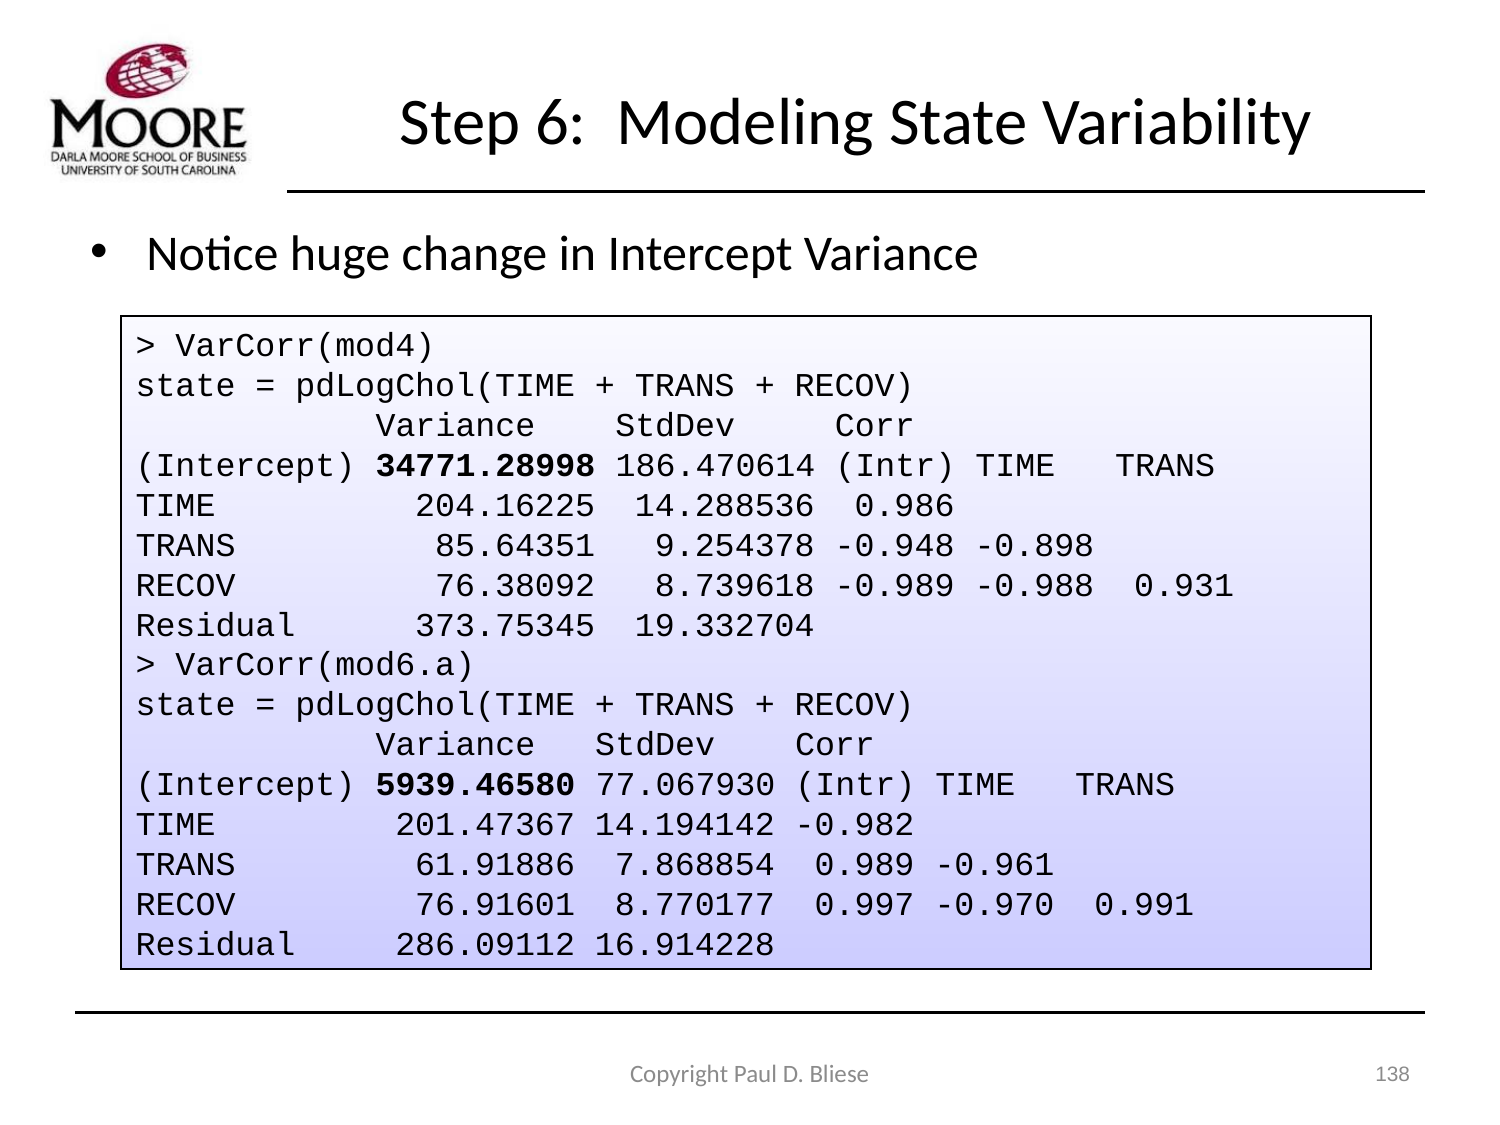

# Step 6:  Modeling State Variability
Notice huge change in Intercept Variance
> VarCorr(mod4)
state = pdLogChol(TIME + TRANS + RECOV)
            Variance    StdDev     Corr
(Intercept) 34771.28998 186.470614 (Intr) TIME   TRANS
TIME          204.16225  14.288536  0.986
TRANS          85.64351   9.254378 -0.948 -0.898
RECOV          76.38092   8.739618 -0.989 -0.988  0.931
Residual      373.75345  19.332704
> VarCorr(mod6.a)
state = pdLogChol(TIME + TRANS + RECOV)
            Variance   StdDev    Corr
(Intercept) 5939.46580 77.067930 (Intr) TIME   TRANS
TIME         201.47367 14.194142 -0.982
TRANS         61.91886  7.868854  0.989 -0.961
RECOV         76.91601  8.770177  0.997 -0.970  0.991
Residual     286.09112 16.914228
Copyright Paul D. Bliese
138